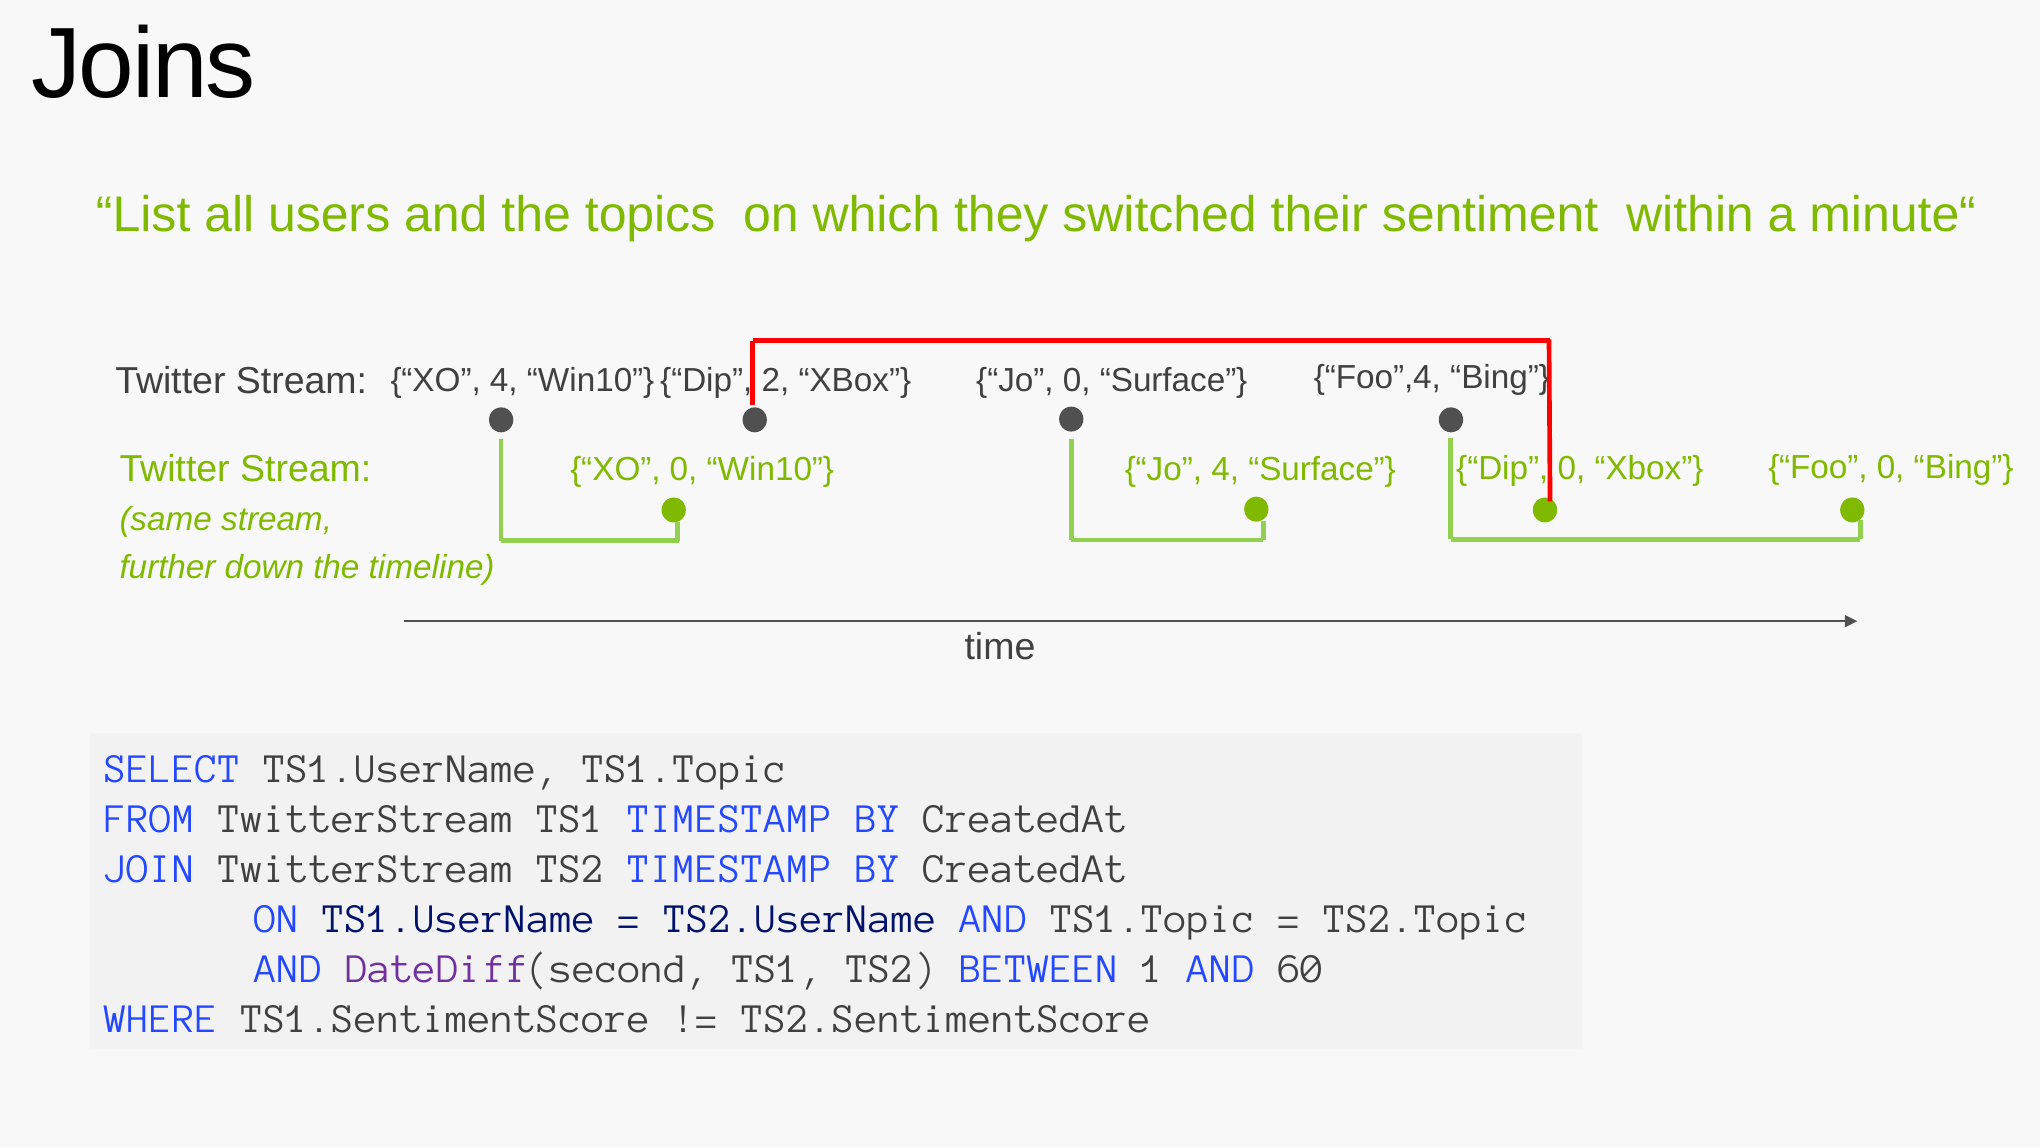

# Joins
“List all users and the topics  on which they switched their sentiment  within a minute“
Twitter Stream:
{“Foo”,4, “Bing”}
{“Dip”, 2, “XBox”}
{“XO”, 4, “Win10”}
{“Jo”, 0, “Surface”}

Twitter Stream:
(same stream,
further down the timeline)
{“Foo”, 0, “Bing”}
{“Dip”, 0, “Xbox”}
{“XO”, 0, “Win10”}
{“Jo”, 4, “Surface”}

time
SELECT TS1.UserName, TS1.Topic
FROM TwitterStream TS1 TIMESTAMP BY CreatedAt
JOIN TwitterStream TS2 TIMESTAMP BY CreatedAt
	ON TS1.UserName = TS2.UserName AND TS1.Topic = TS2.Topic
	AND DateDiff(second, TS1, TS2) BETWEEN 1 AND 60
WHERE TS1.SentimentScore != TS2.SentimentScore